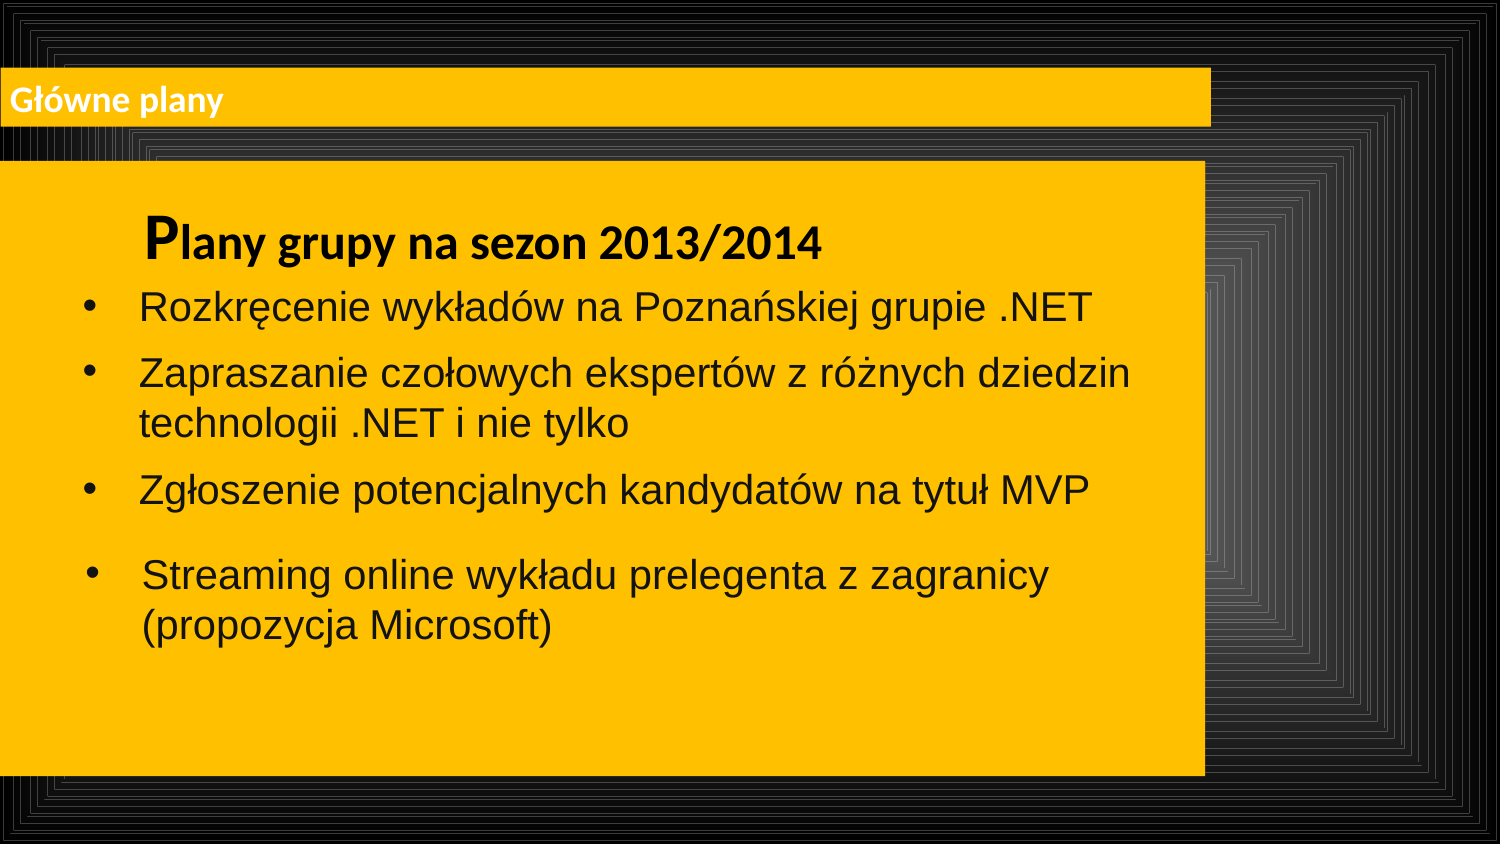

Główne plany

Plany grupy na sezon 2013/2014
Rozkręcenie wykładów na Poznańskiej grupie .NET
Zapraszanie czołowych ekspertów z różnych dziedzin technologii .NET i nie tylko
Zgłoszenie potencjalnych kandydatów na tytuł MVP
Streaming online wykładu prelegenta z zagranicy (propozycja Microsoft)